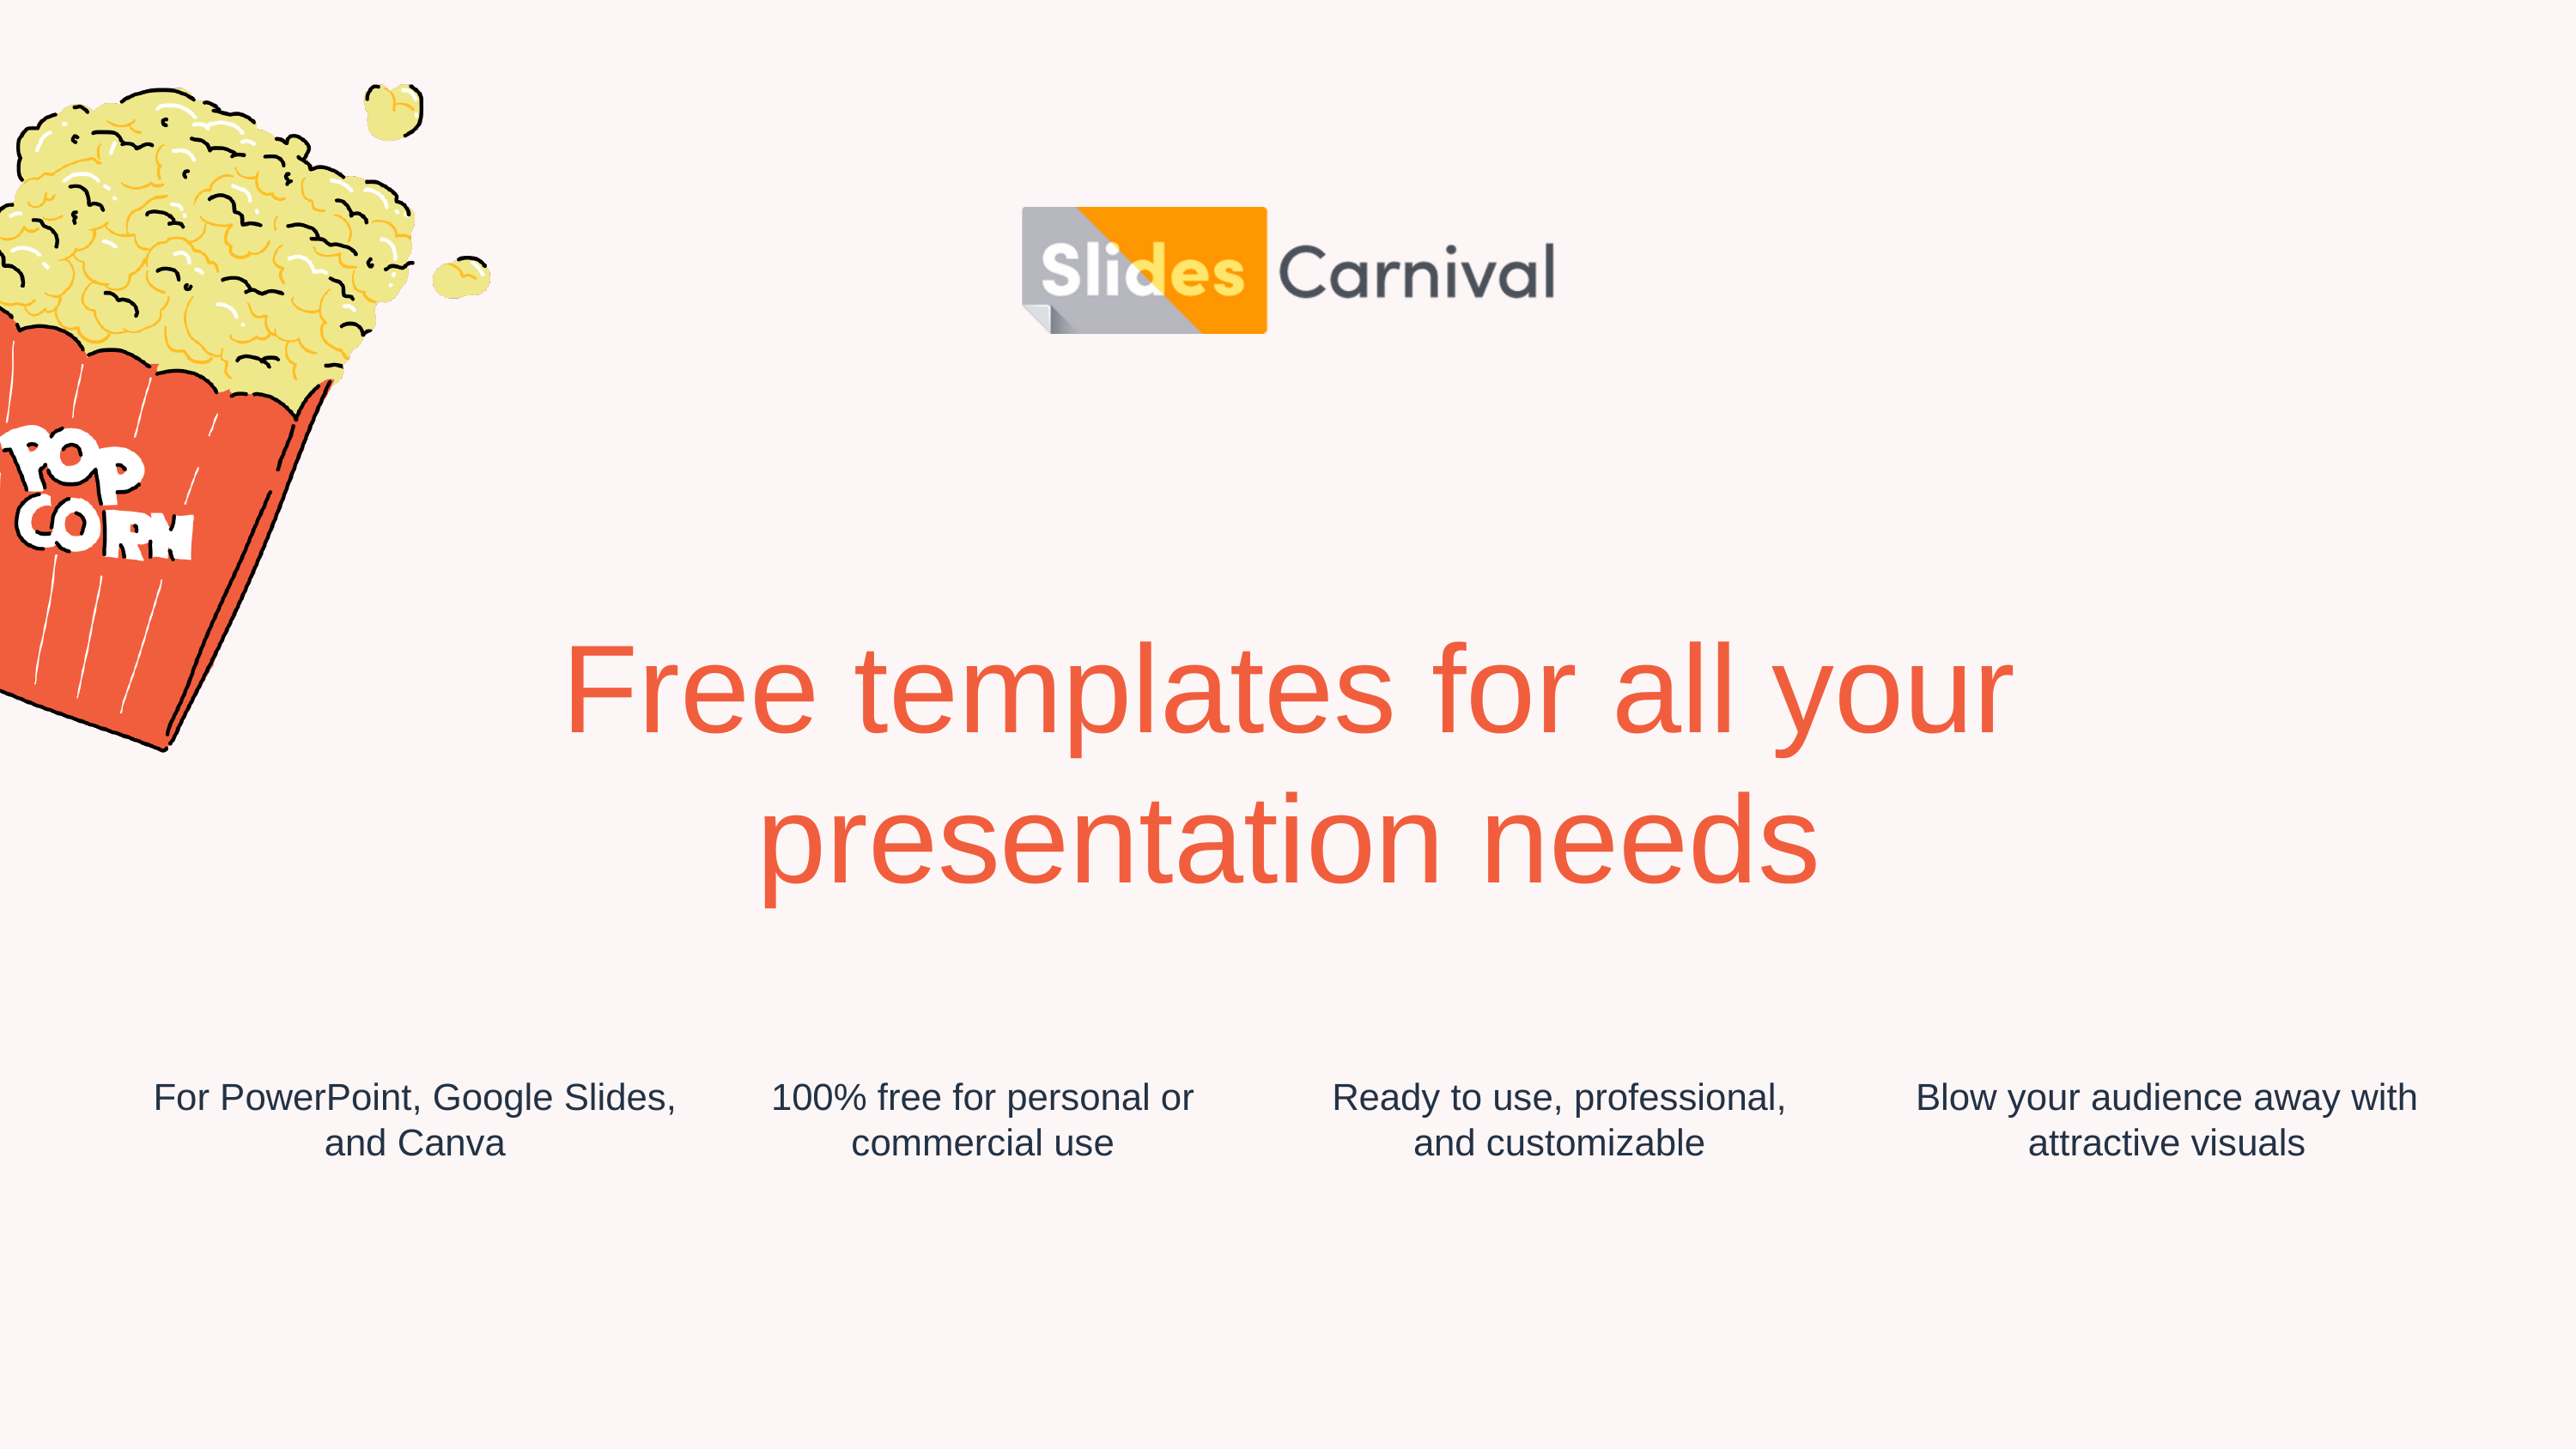

Free templates for all your presentation needs
For PowerPoint, Google Slides, and Canva
100% free for personal or commercial use
Ready to use, professional,
and customizable
Blow your audience away with attractive visuals